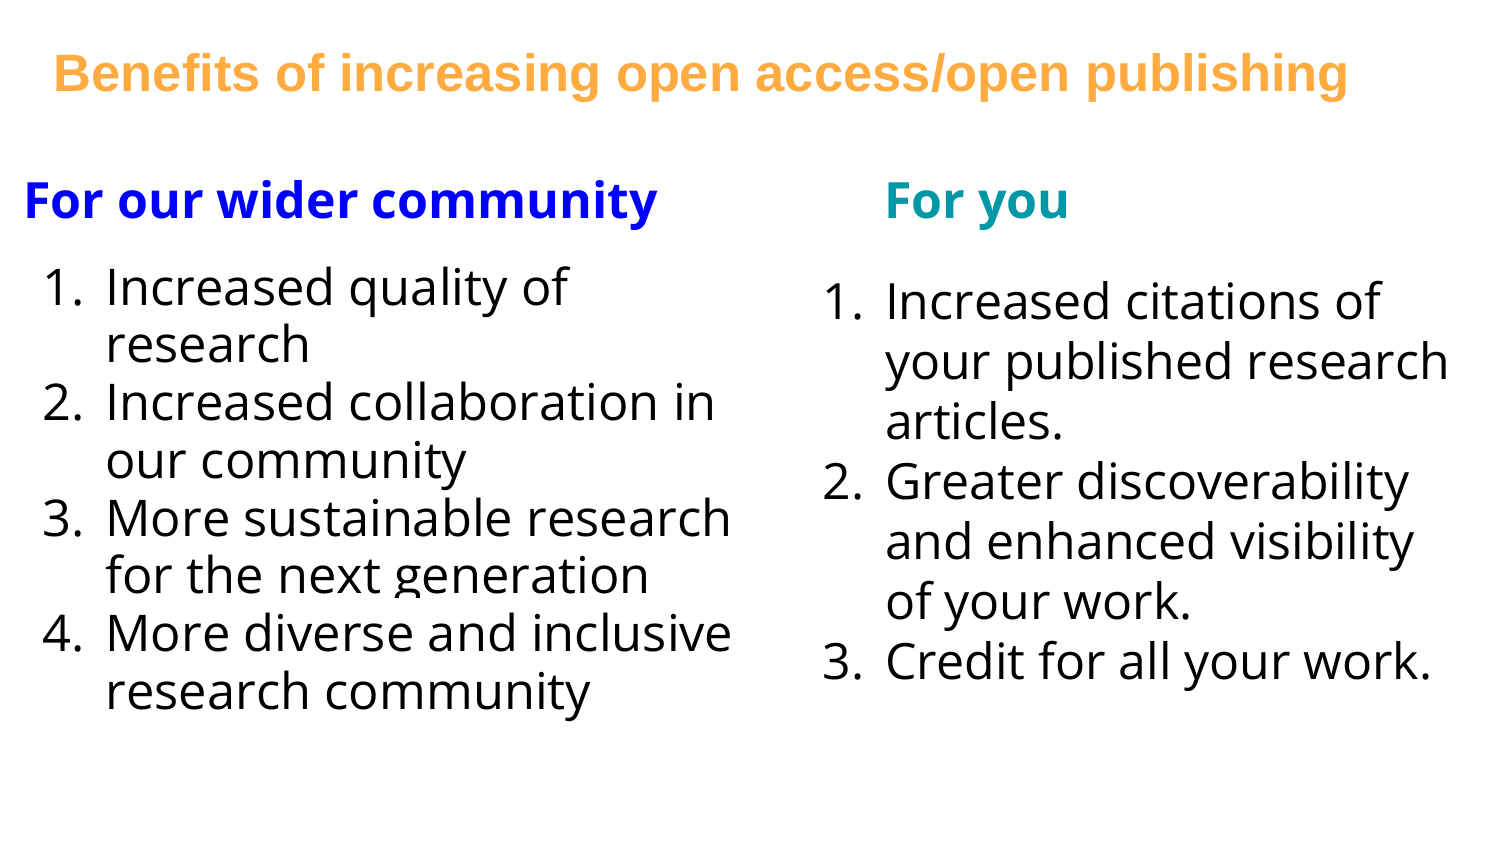

# Benefits of increasing open access/open publishing
For our wider community
For you
Increased quality of research
Increased collaboration in our community
More sustainable research for the next generation
More diverse and inclusive research community
Increased citations of your published research articles.
Greater discoverability and enhanced visibility of your work.
Credit for all your work.